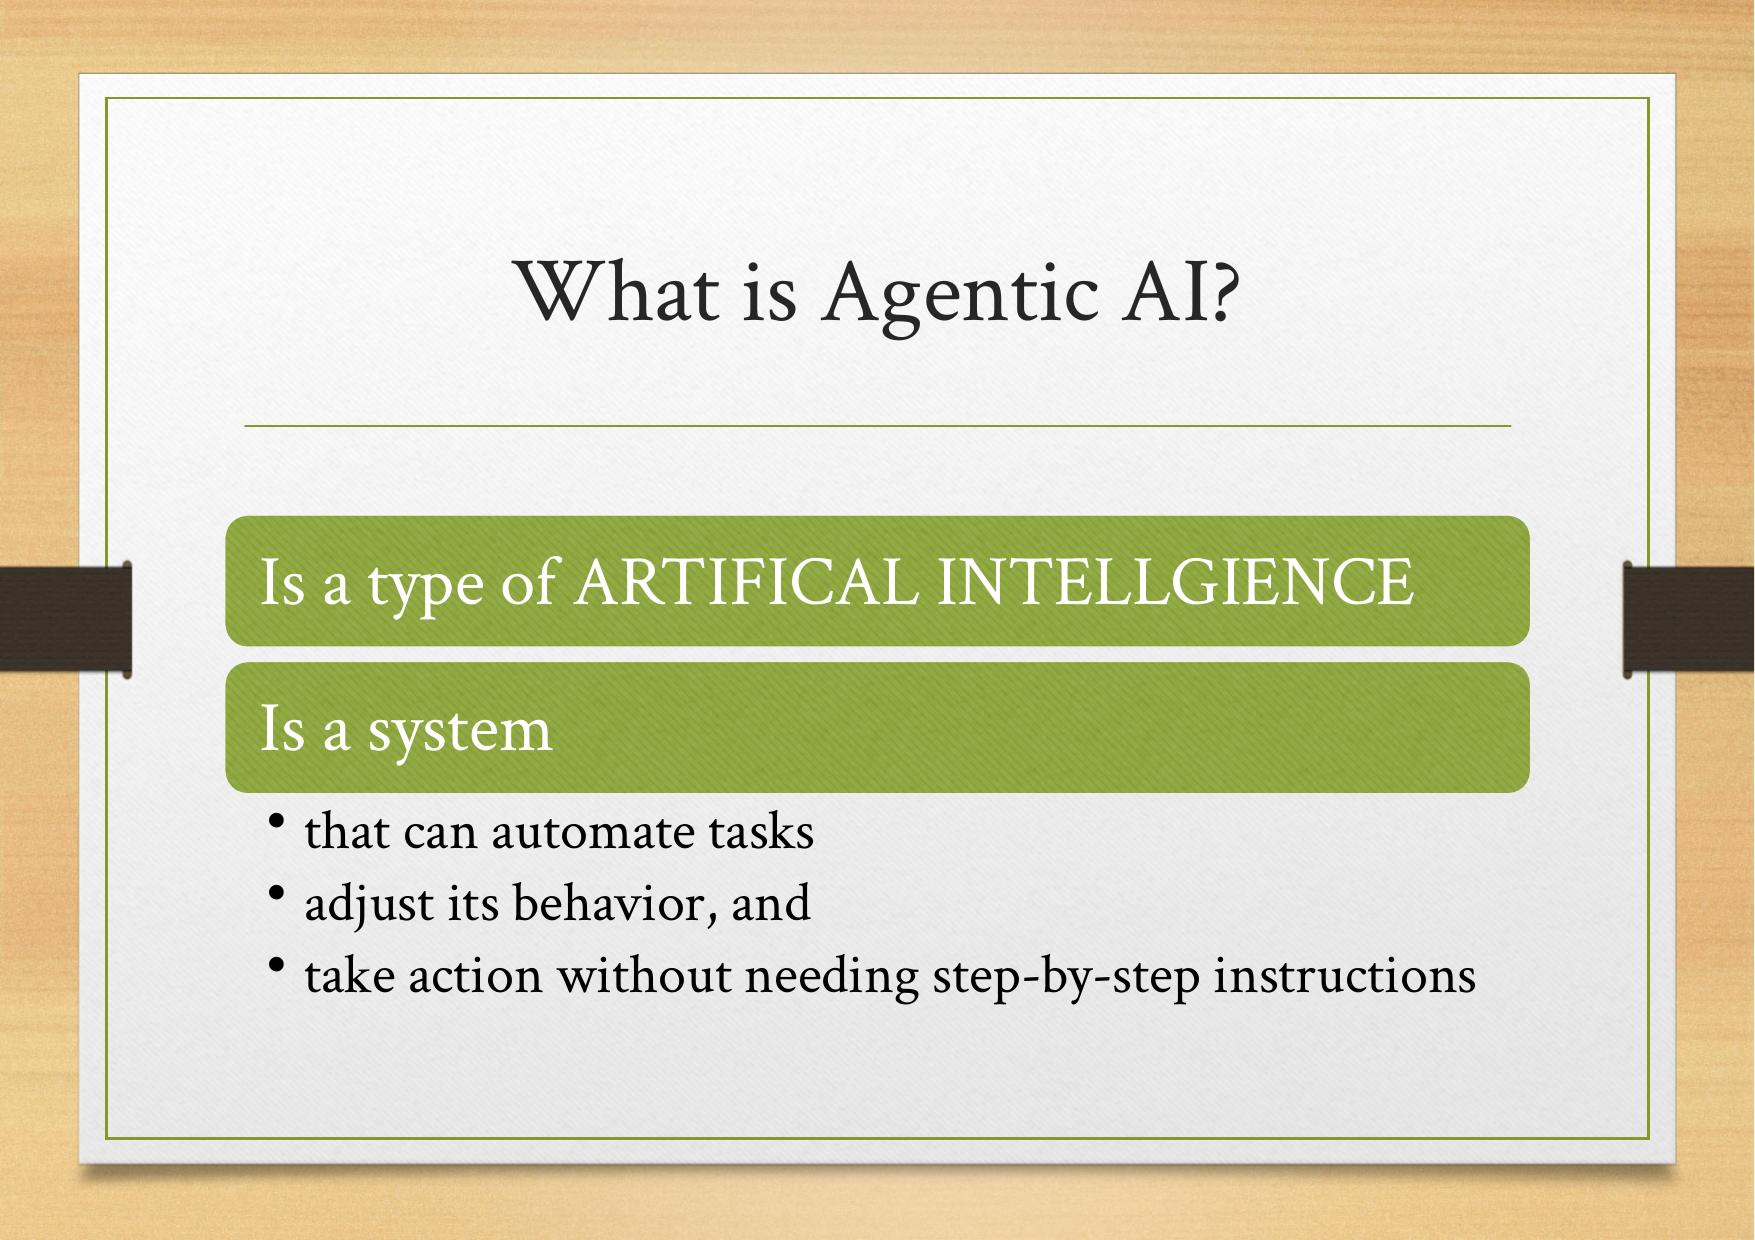

# What is Agentic AI?
Is a type of ARTIFICAL INTELLGIENCE
Is a system
that can automate tasks
adjust its behavior, and
take action without needing step-by-step instructions